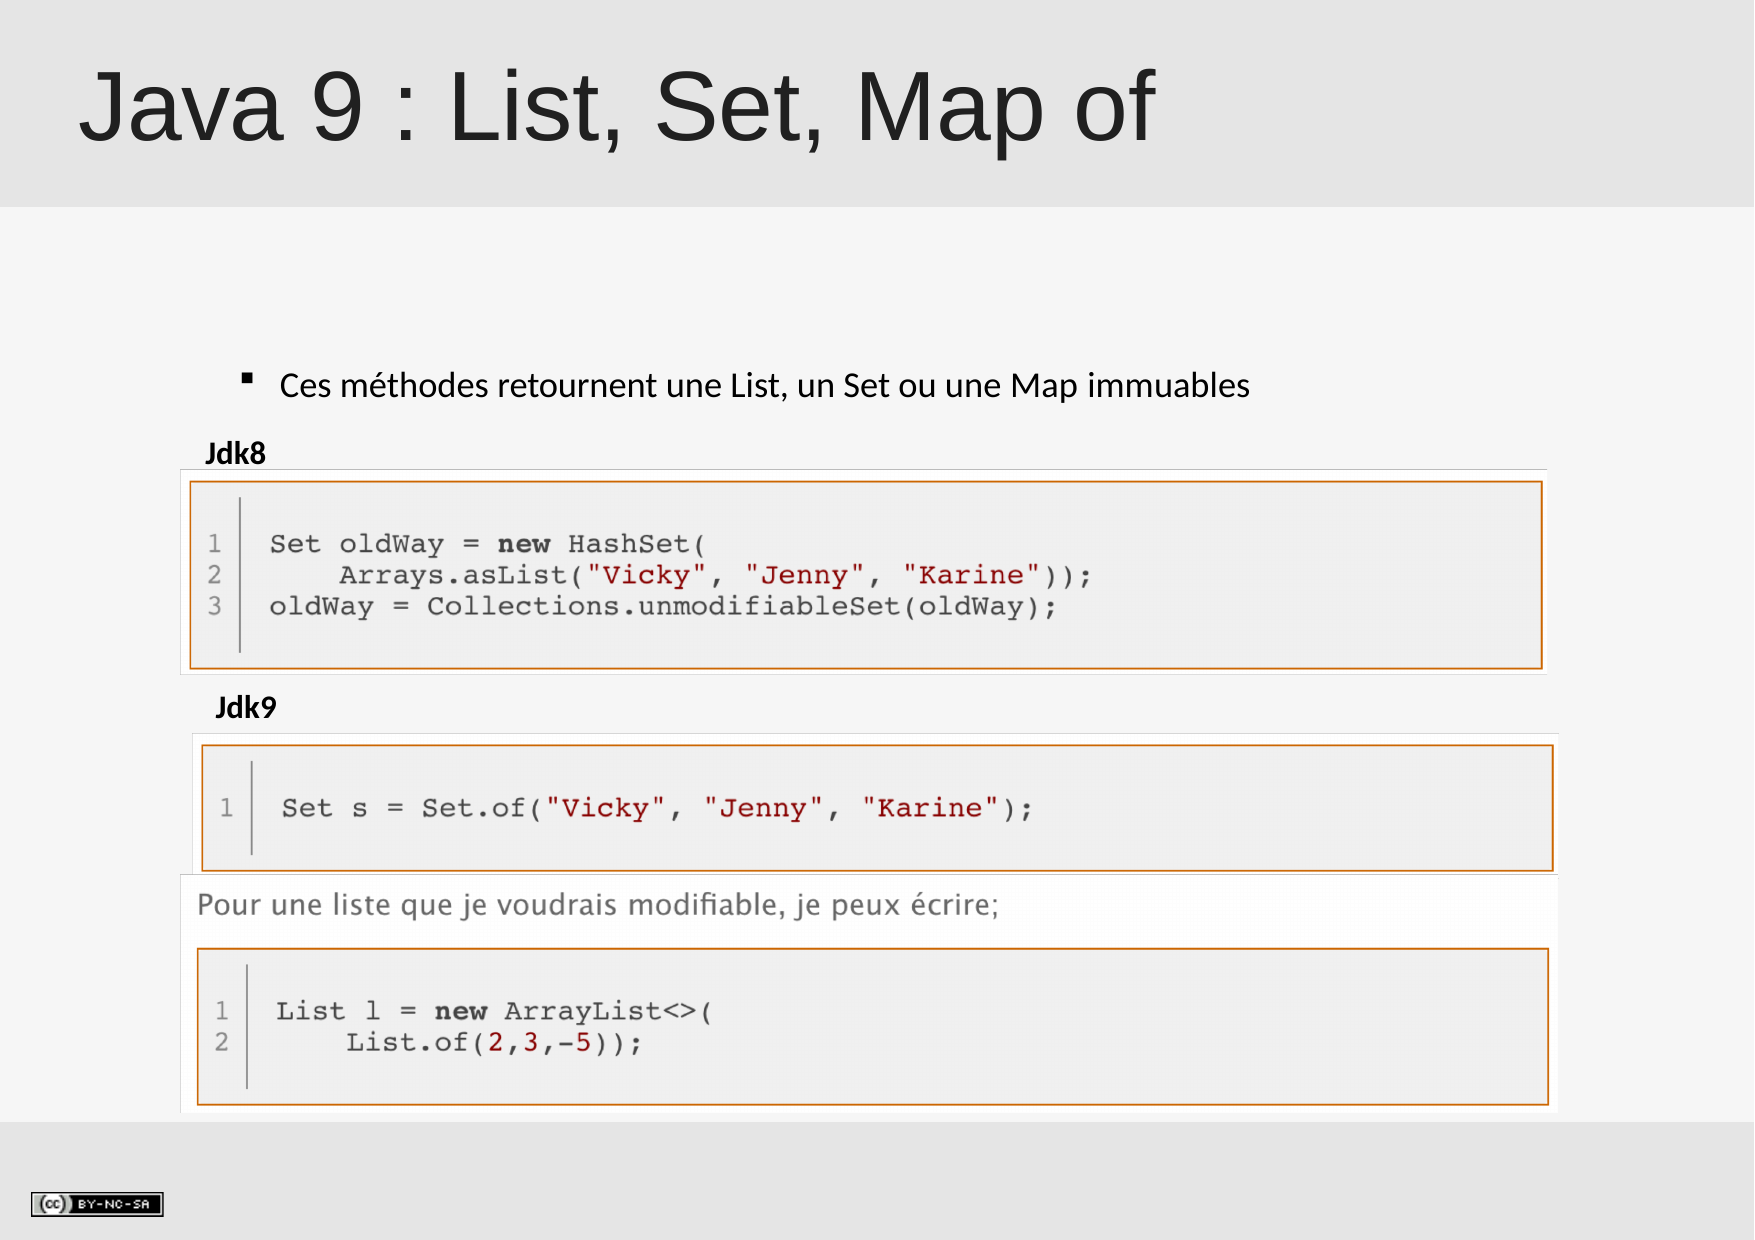

# Java 9 : List, Set, Map of
Ces méthodes retournent une List, un Set ou une Map immuables
Jdk8

Jdk9